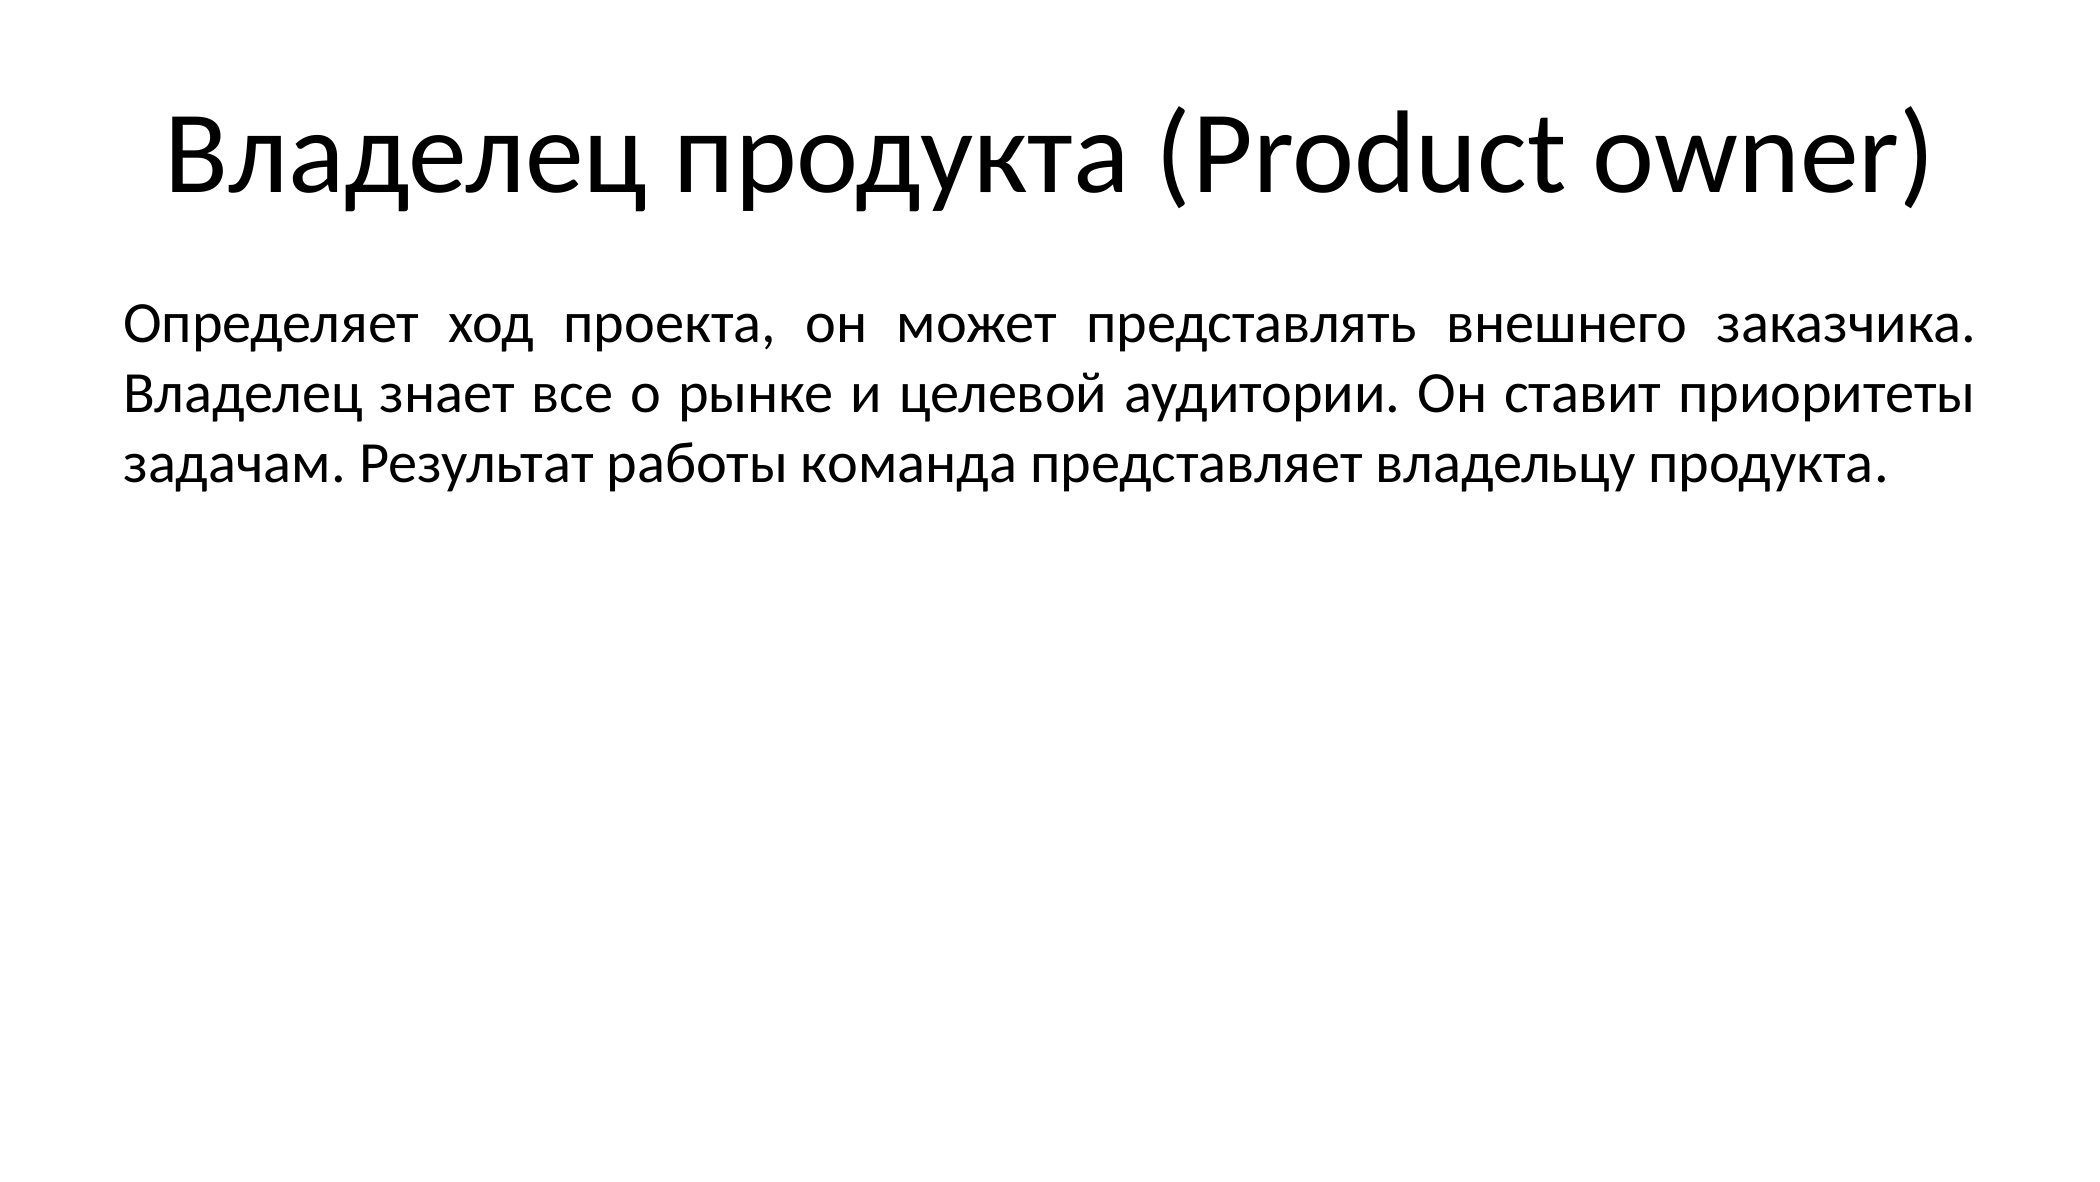

# Владелец продукта (Product owner)
Определяет ход проекта, он может представлять внешнего заказчика. Владелец знает все о рынке и целевой аудитории. Он ставит приоритеты задачам. Результат работы команда представляет владельцу продукта.